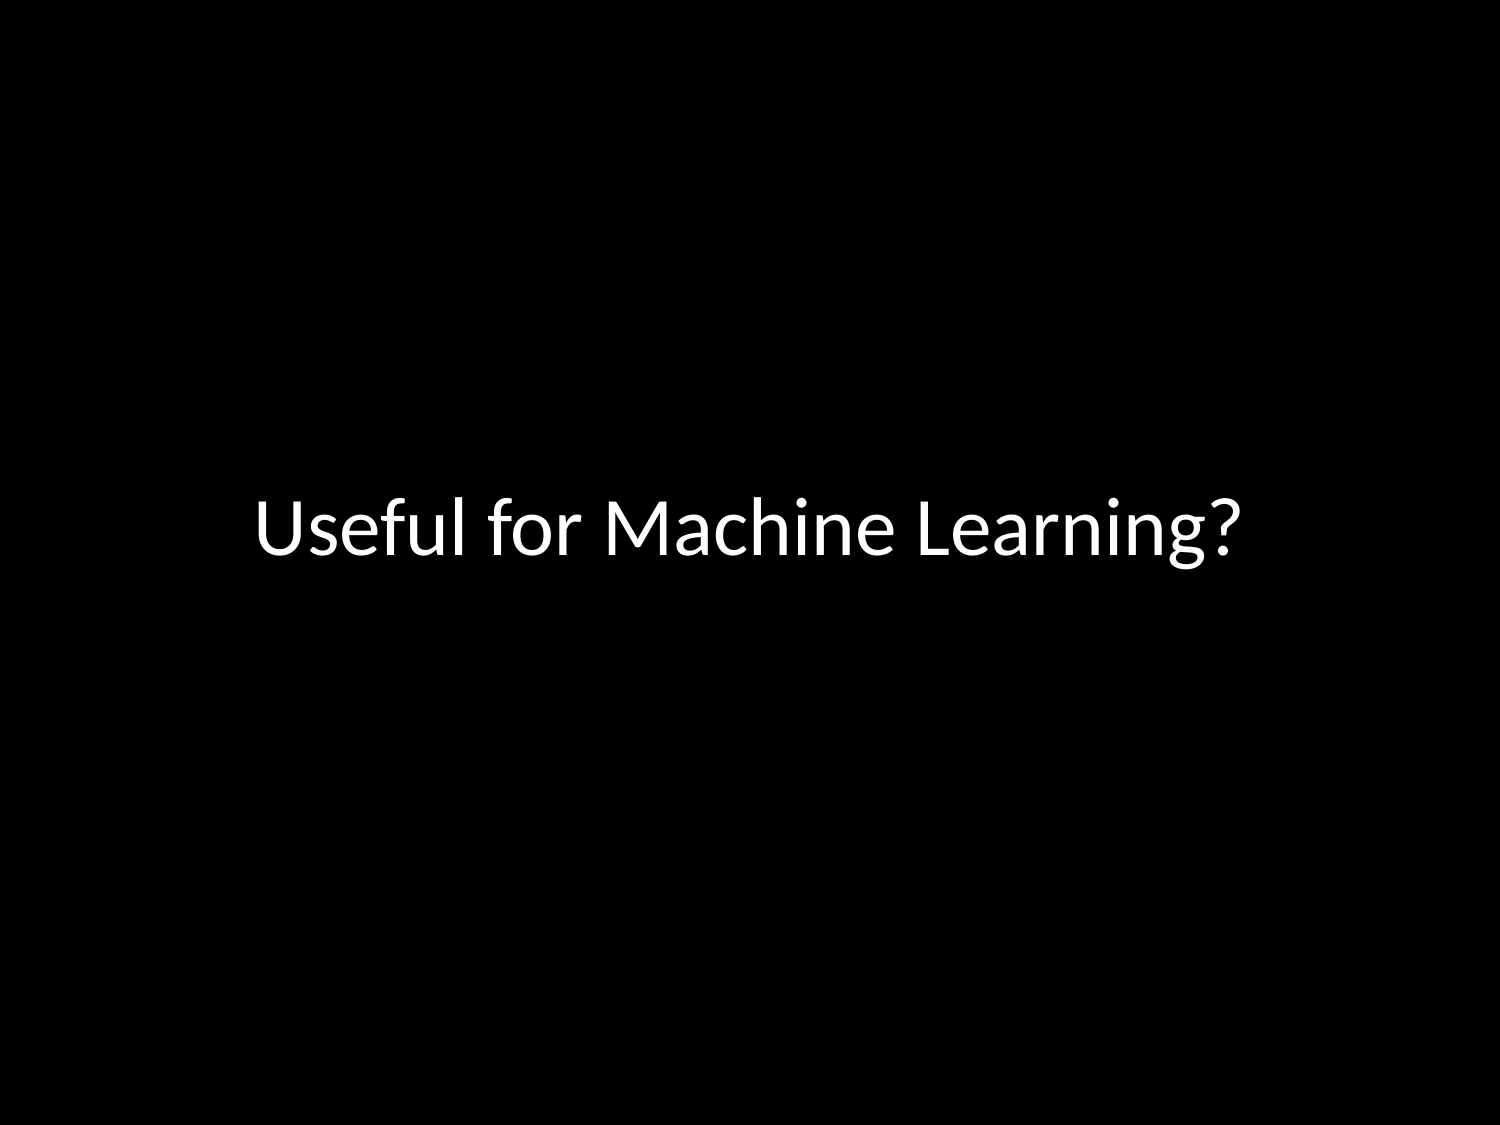

Four Prototypical Trajectories
Useful for Machine Learning?